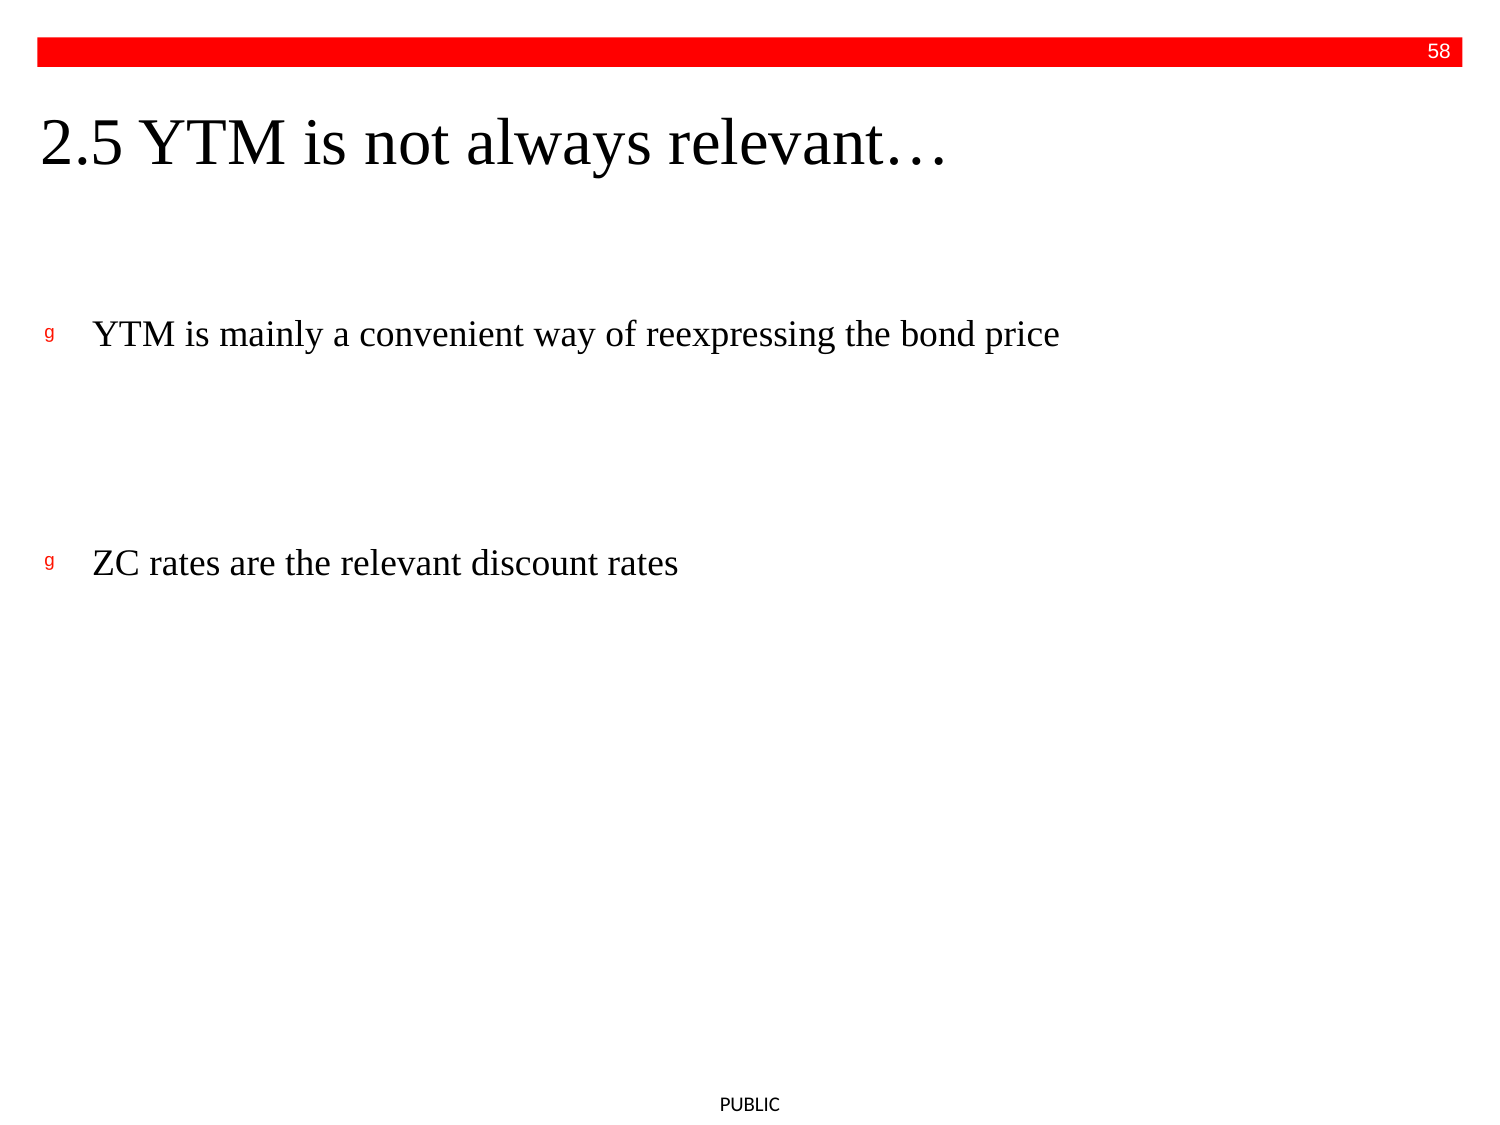

2.5 YTM is not always relevant…

YTM is mainly a convenient way of reexpressing the bond price

ZC rates are the relevant discount rates